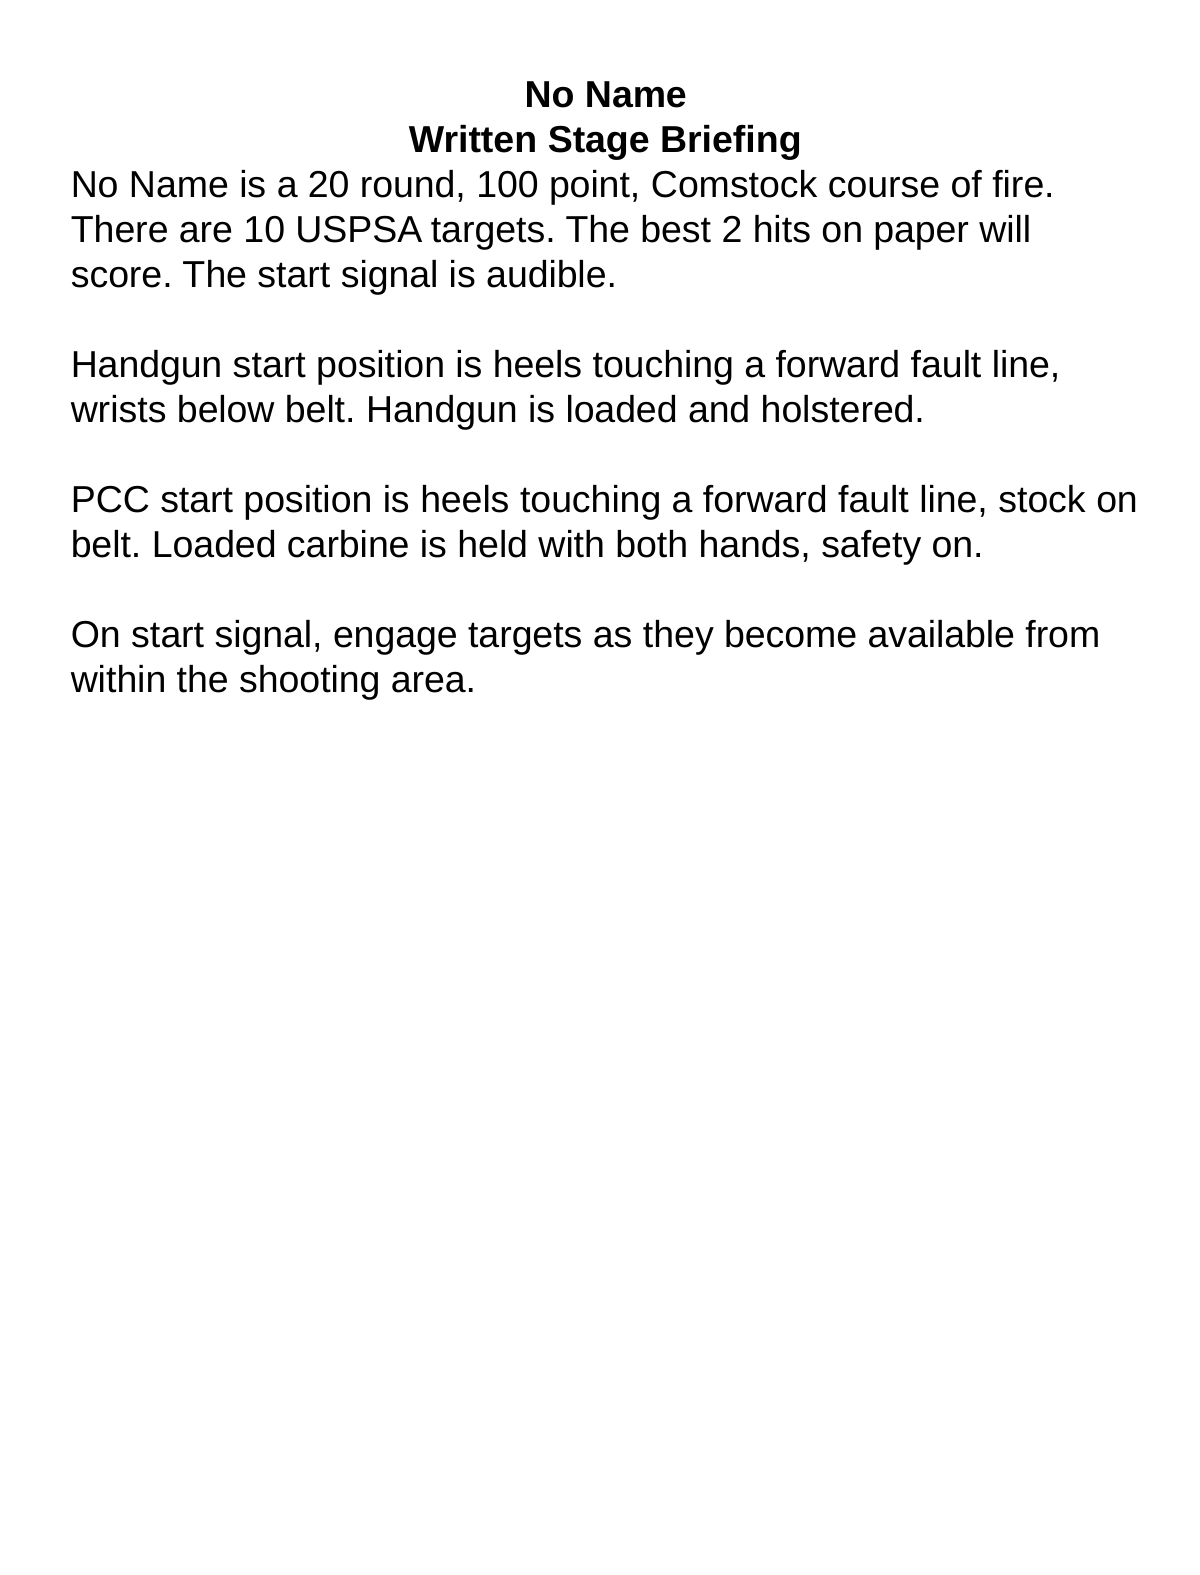

No Name
Written Stage Briefing
No Name is a 20 round, 100 point, Comstock course of fire. There are 10 USPSA targets. The best 2 hits on paper will score. The start signal is audible.

Handgun start position is heels touching a forward fault line, wrists below belt. Handgun is loaded and holstered.

PCC start position is heels touching a forward fault line, stock on belt. Loaded carbine is held with both hands, safety on.

On start signal, engage targets as they become available from within the shooting area.